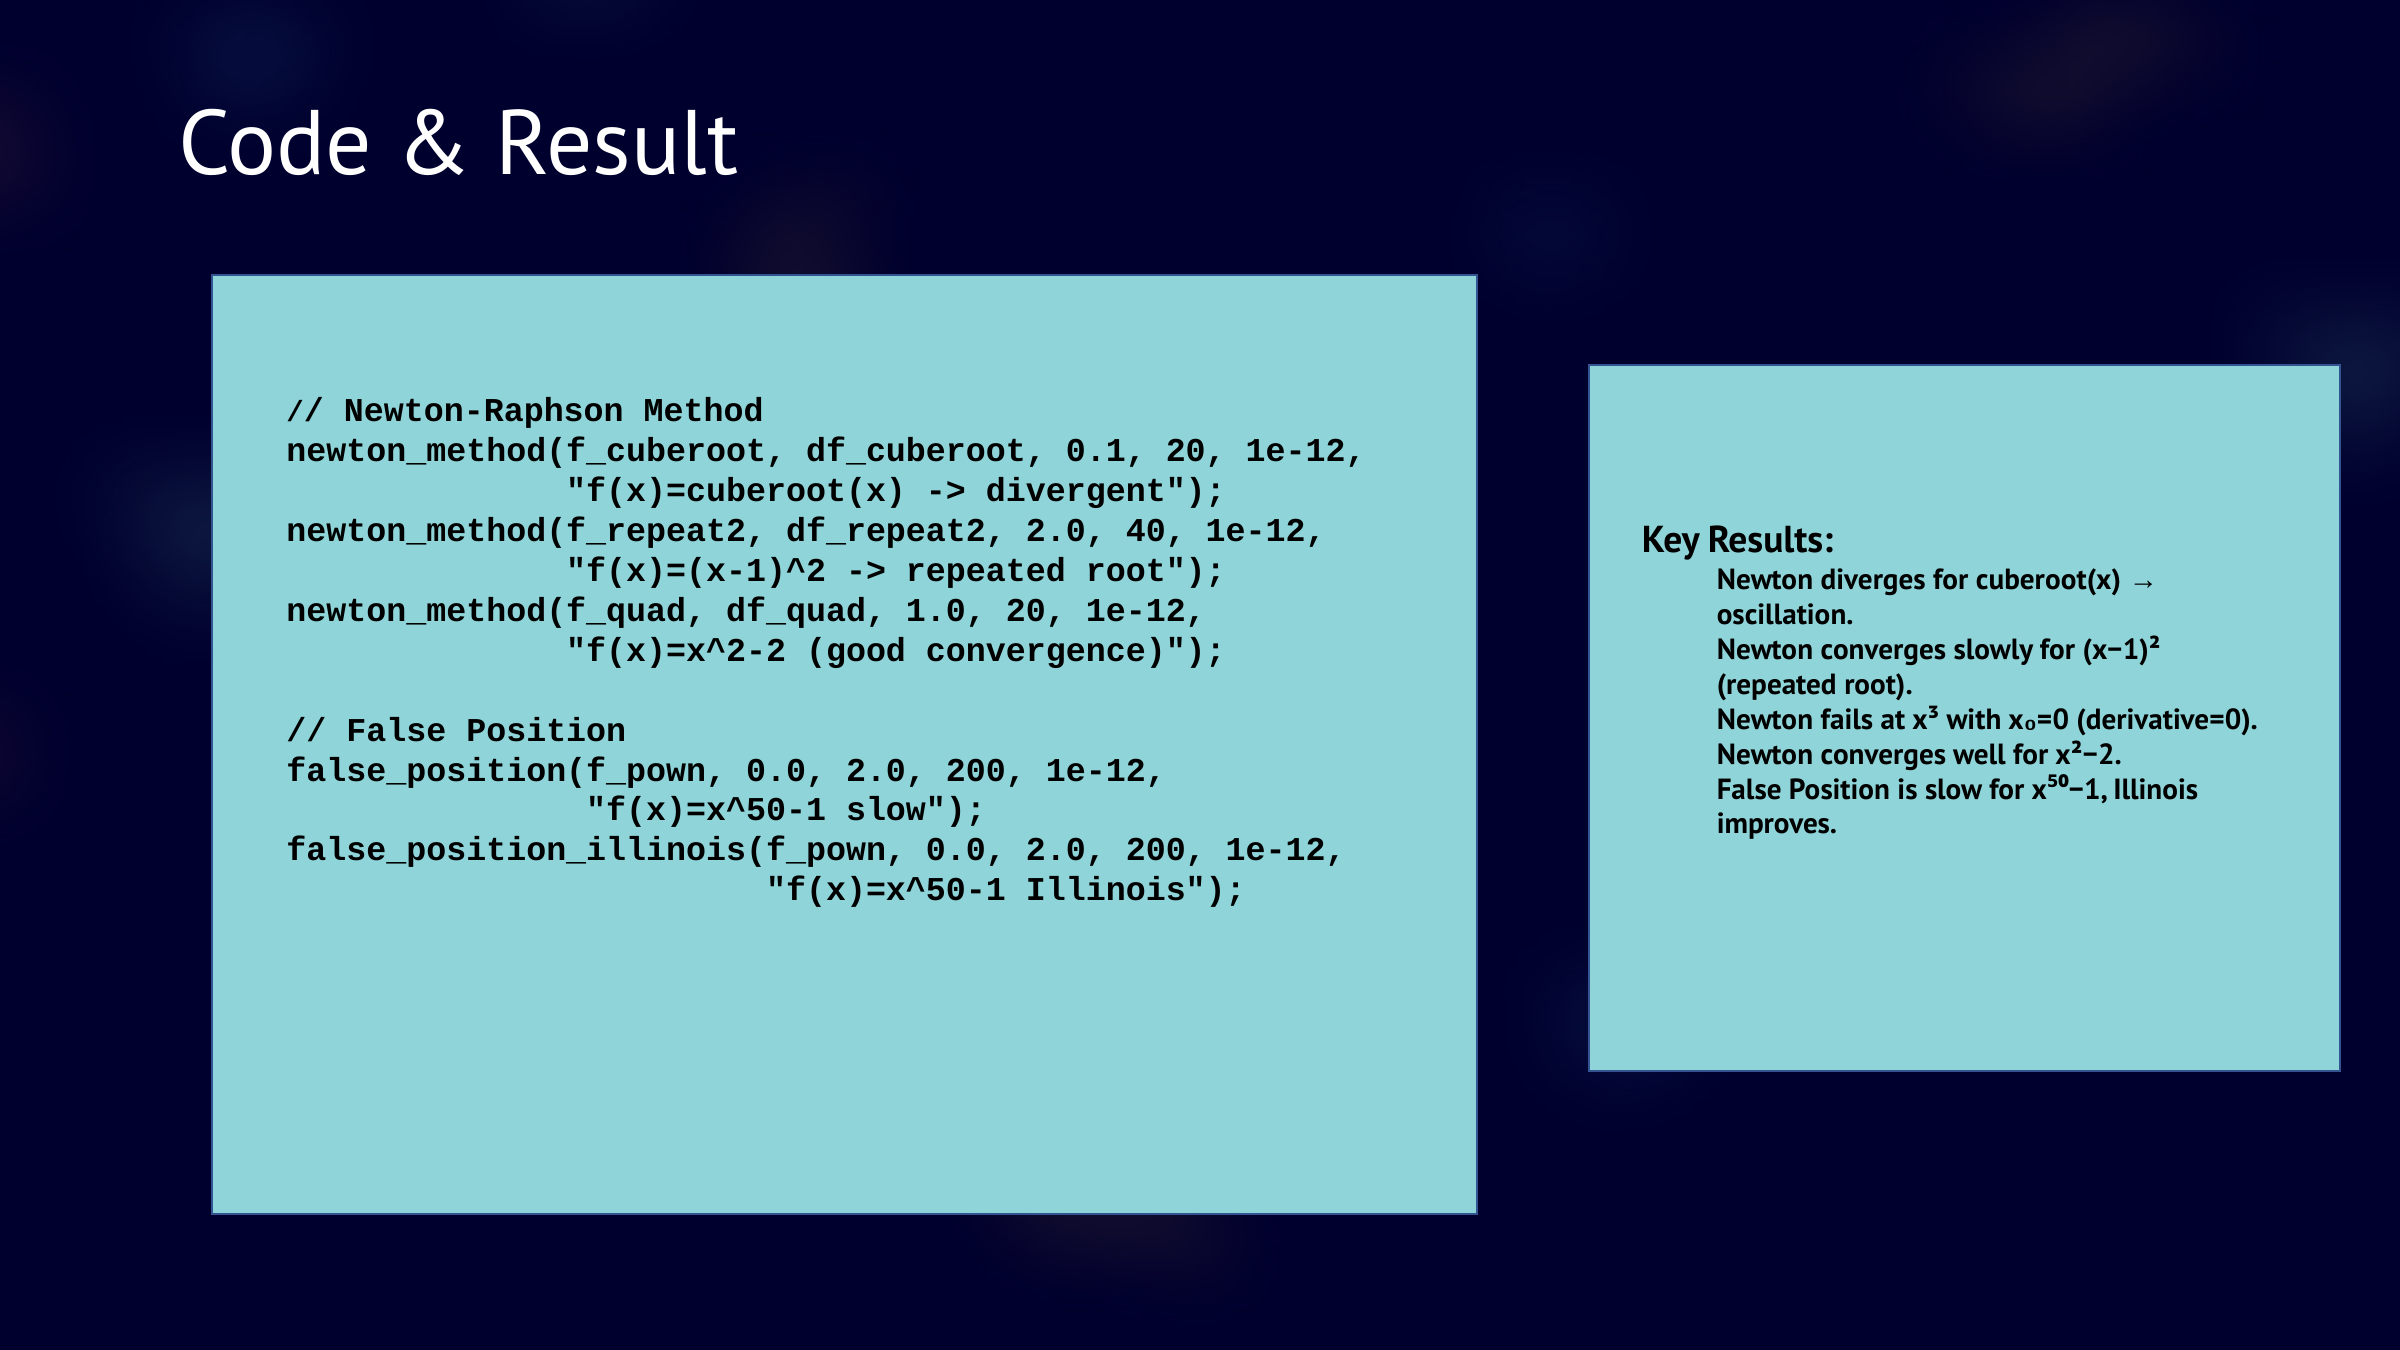

Code & Result

// Newton-Raphson Method
newton_method(f_cuberoot, df_cuberoot, 0.1, 20, 1e-12,
              "f(x)=cuberoot(x) -> divergent");
newton_method(f_repeat2, df_repeat2, 2.0, 40, 1e-12,
              "f(x)=(x-1)^2 -> repeated root");
newton_method(f_quad, df_quad, 1.0, 20, 1e-12,
              "f(x)=x^2-2 (good convergence)");
// False Position
false_position(f_pown, 0.0, 2.0, 200, 1e-12,
               "f(x)=x^50-1 slow");
false_position_illinois(f_pown, 0.0, 2.0, 200, 1e-12,
                        "f(x)=x^50-1 Illinois");
Key Results:
Newton diverges for cuberoot(x) → oscillation.
Newton converges slowly for (x−1)² (repeated root).
Newton fails at x³ with x₀=0 (derivative=0).
Newton converges well for x²−2.
False Position is slow for x⁵⁰−1, Illinois improves.